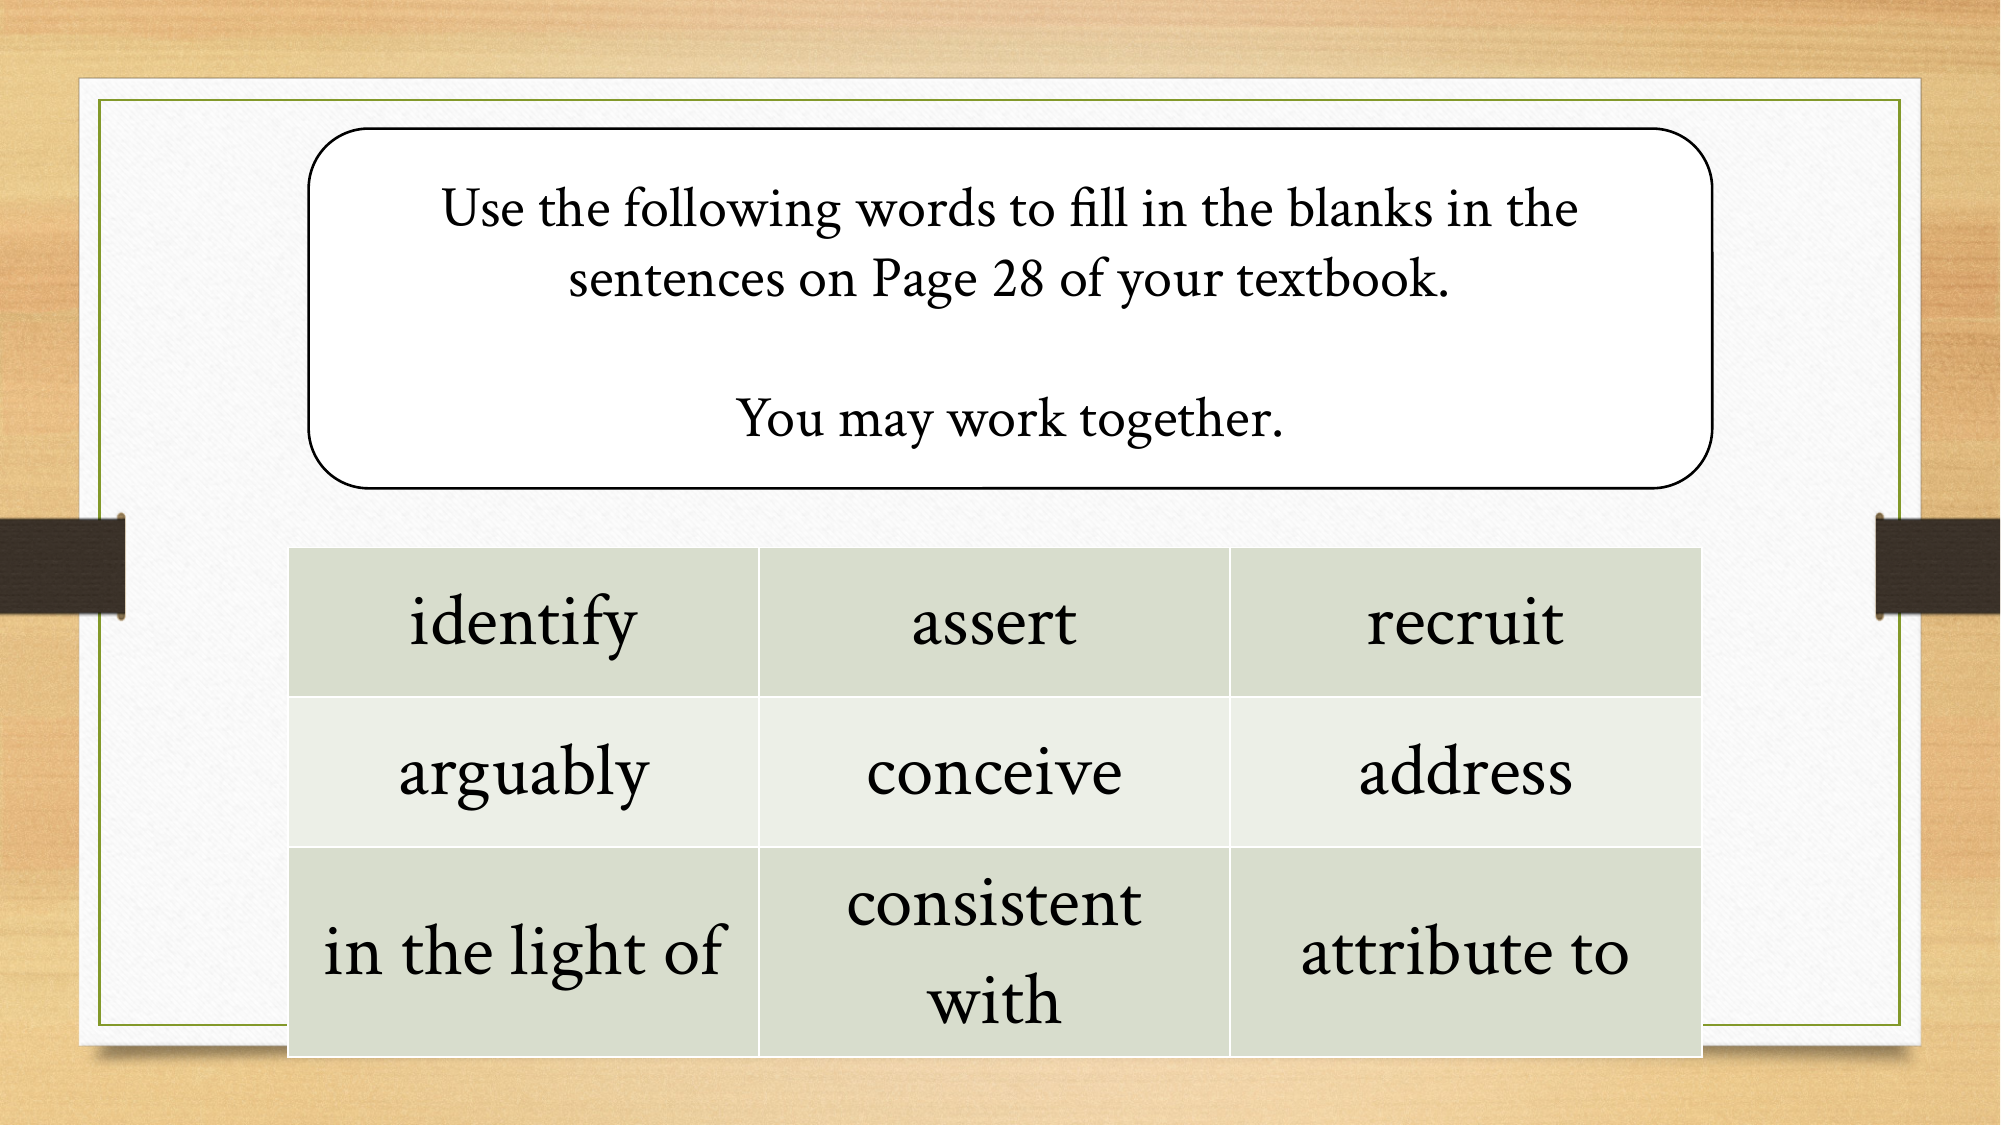

Use the following words to fill in the blanks in the sentences on Page 28 of your textbook.

You may work together.
| identify | assert | recruit |
| --- | --- | --- |
| arguably | conceive | address |
| in the light of | consistent with | attribute to |